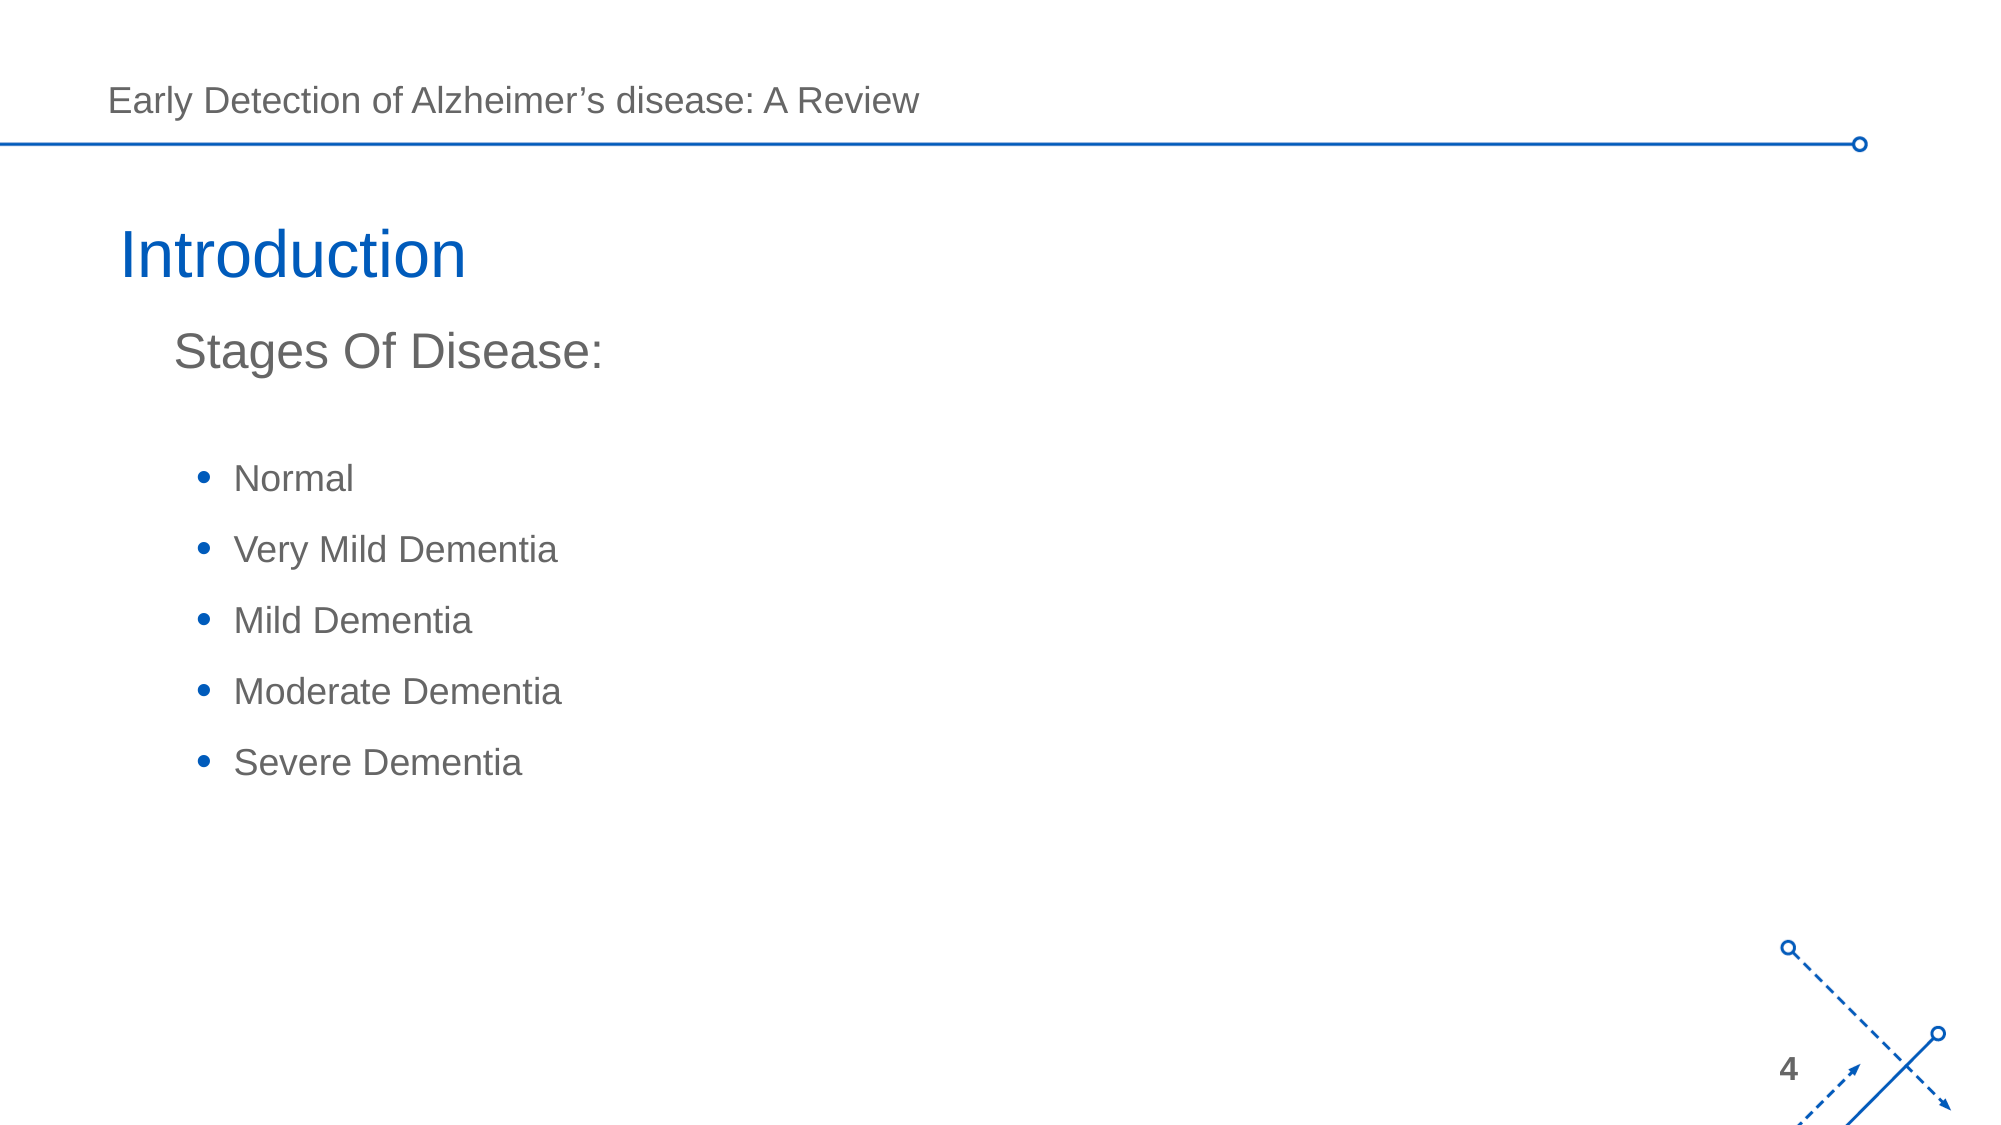

# Introduction
Stages Of Disease:
Normal
Very Mild Dementia
Mild Dementia
Moderate Dementia
Severe Dementia